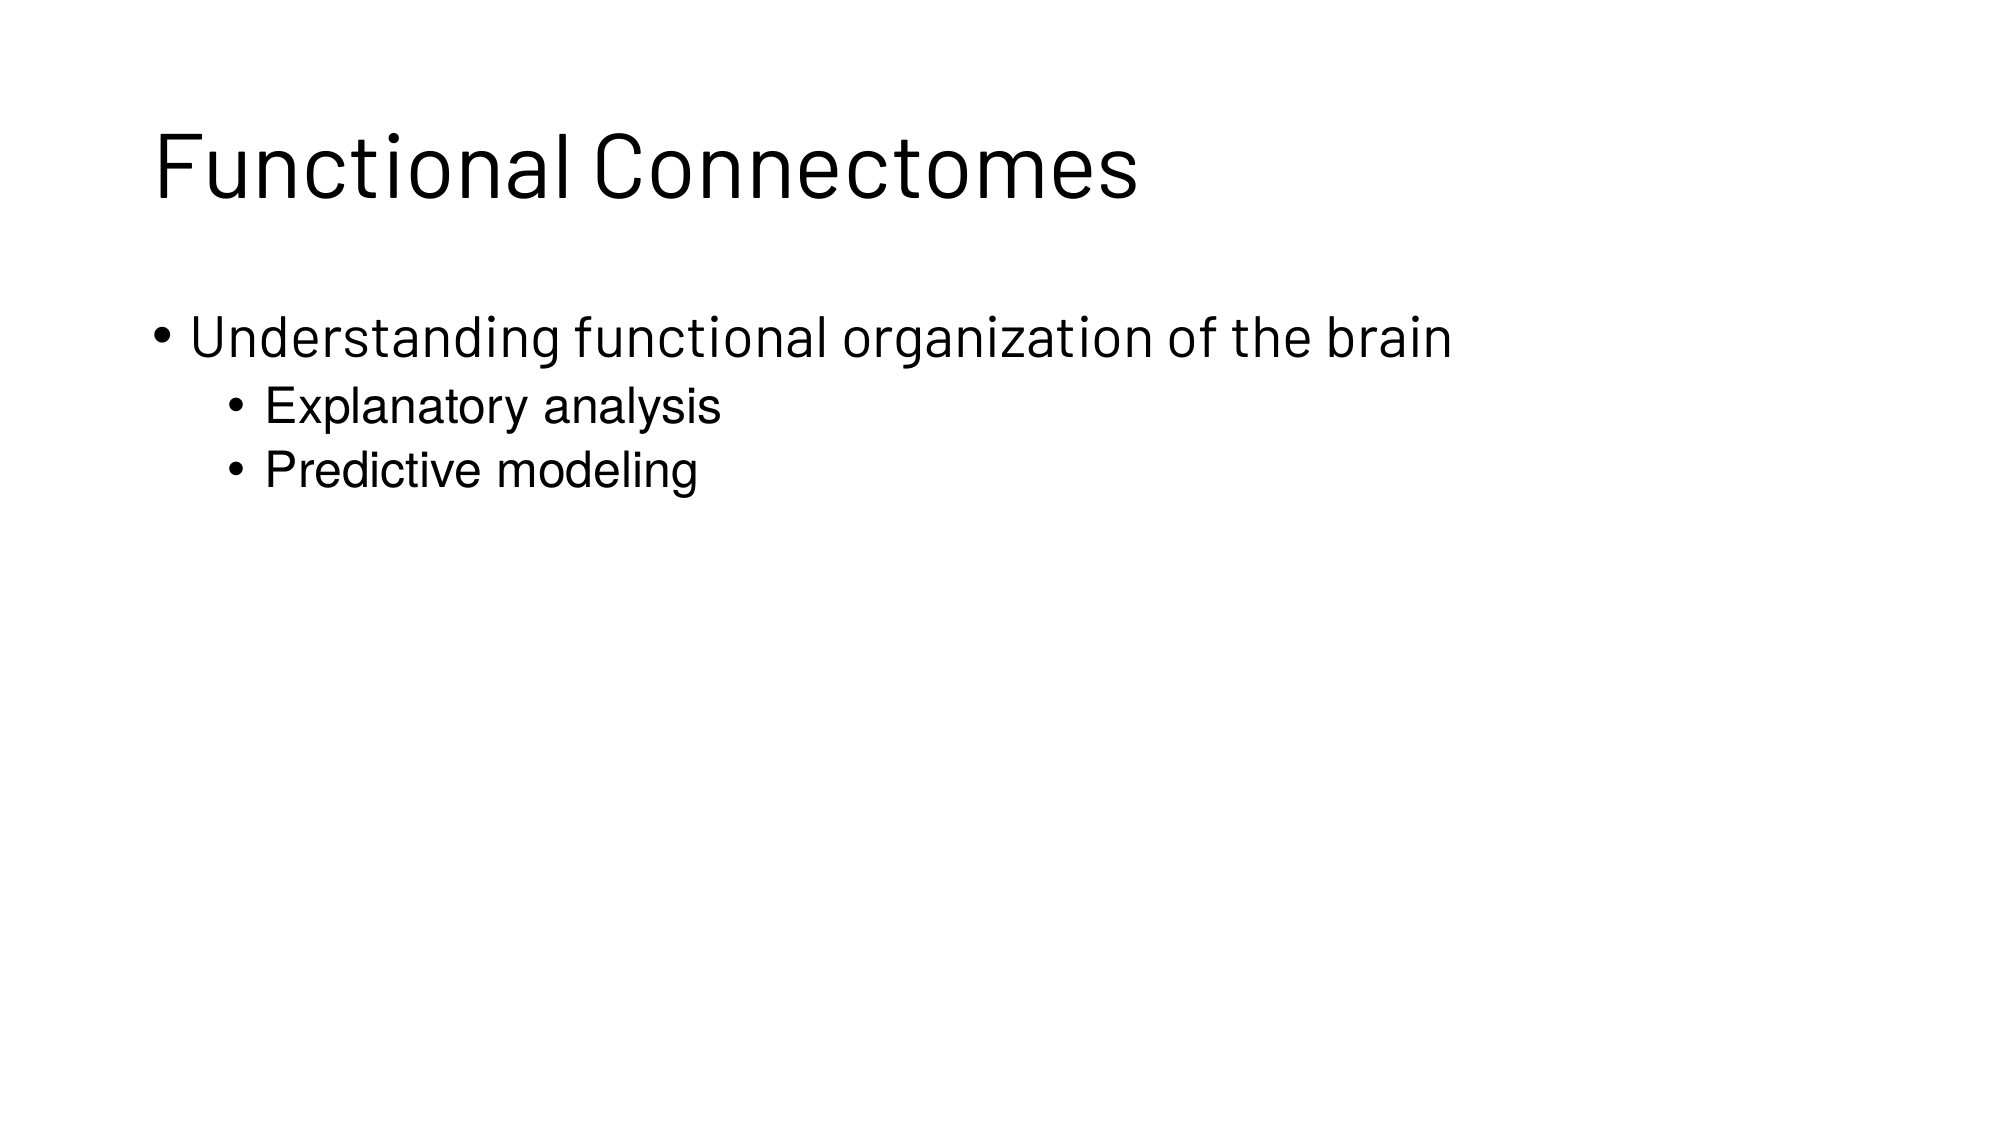

# Functional Connectomes
Understanding functional organization of the brain
Explanatory analysis
Predictive modeling